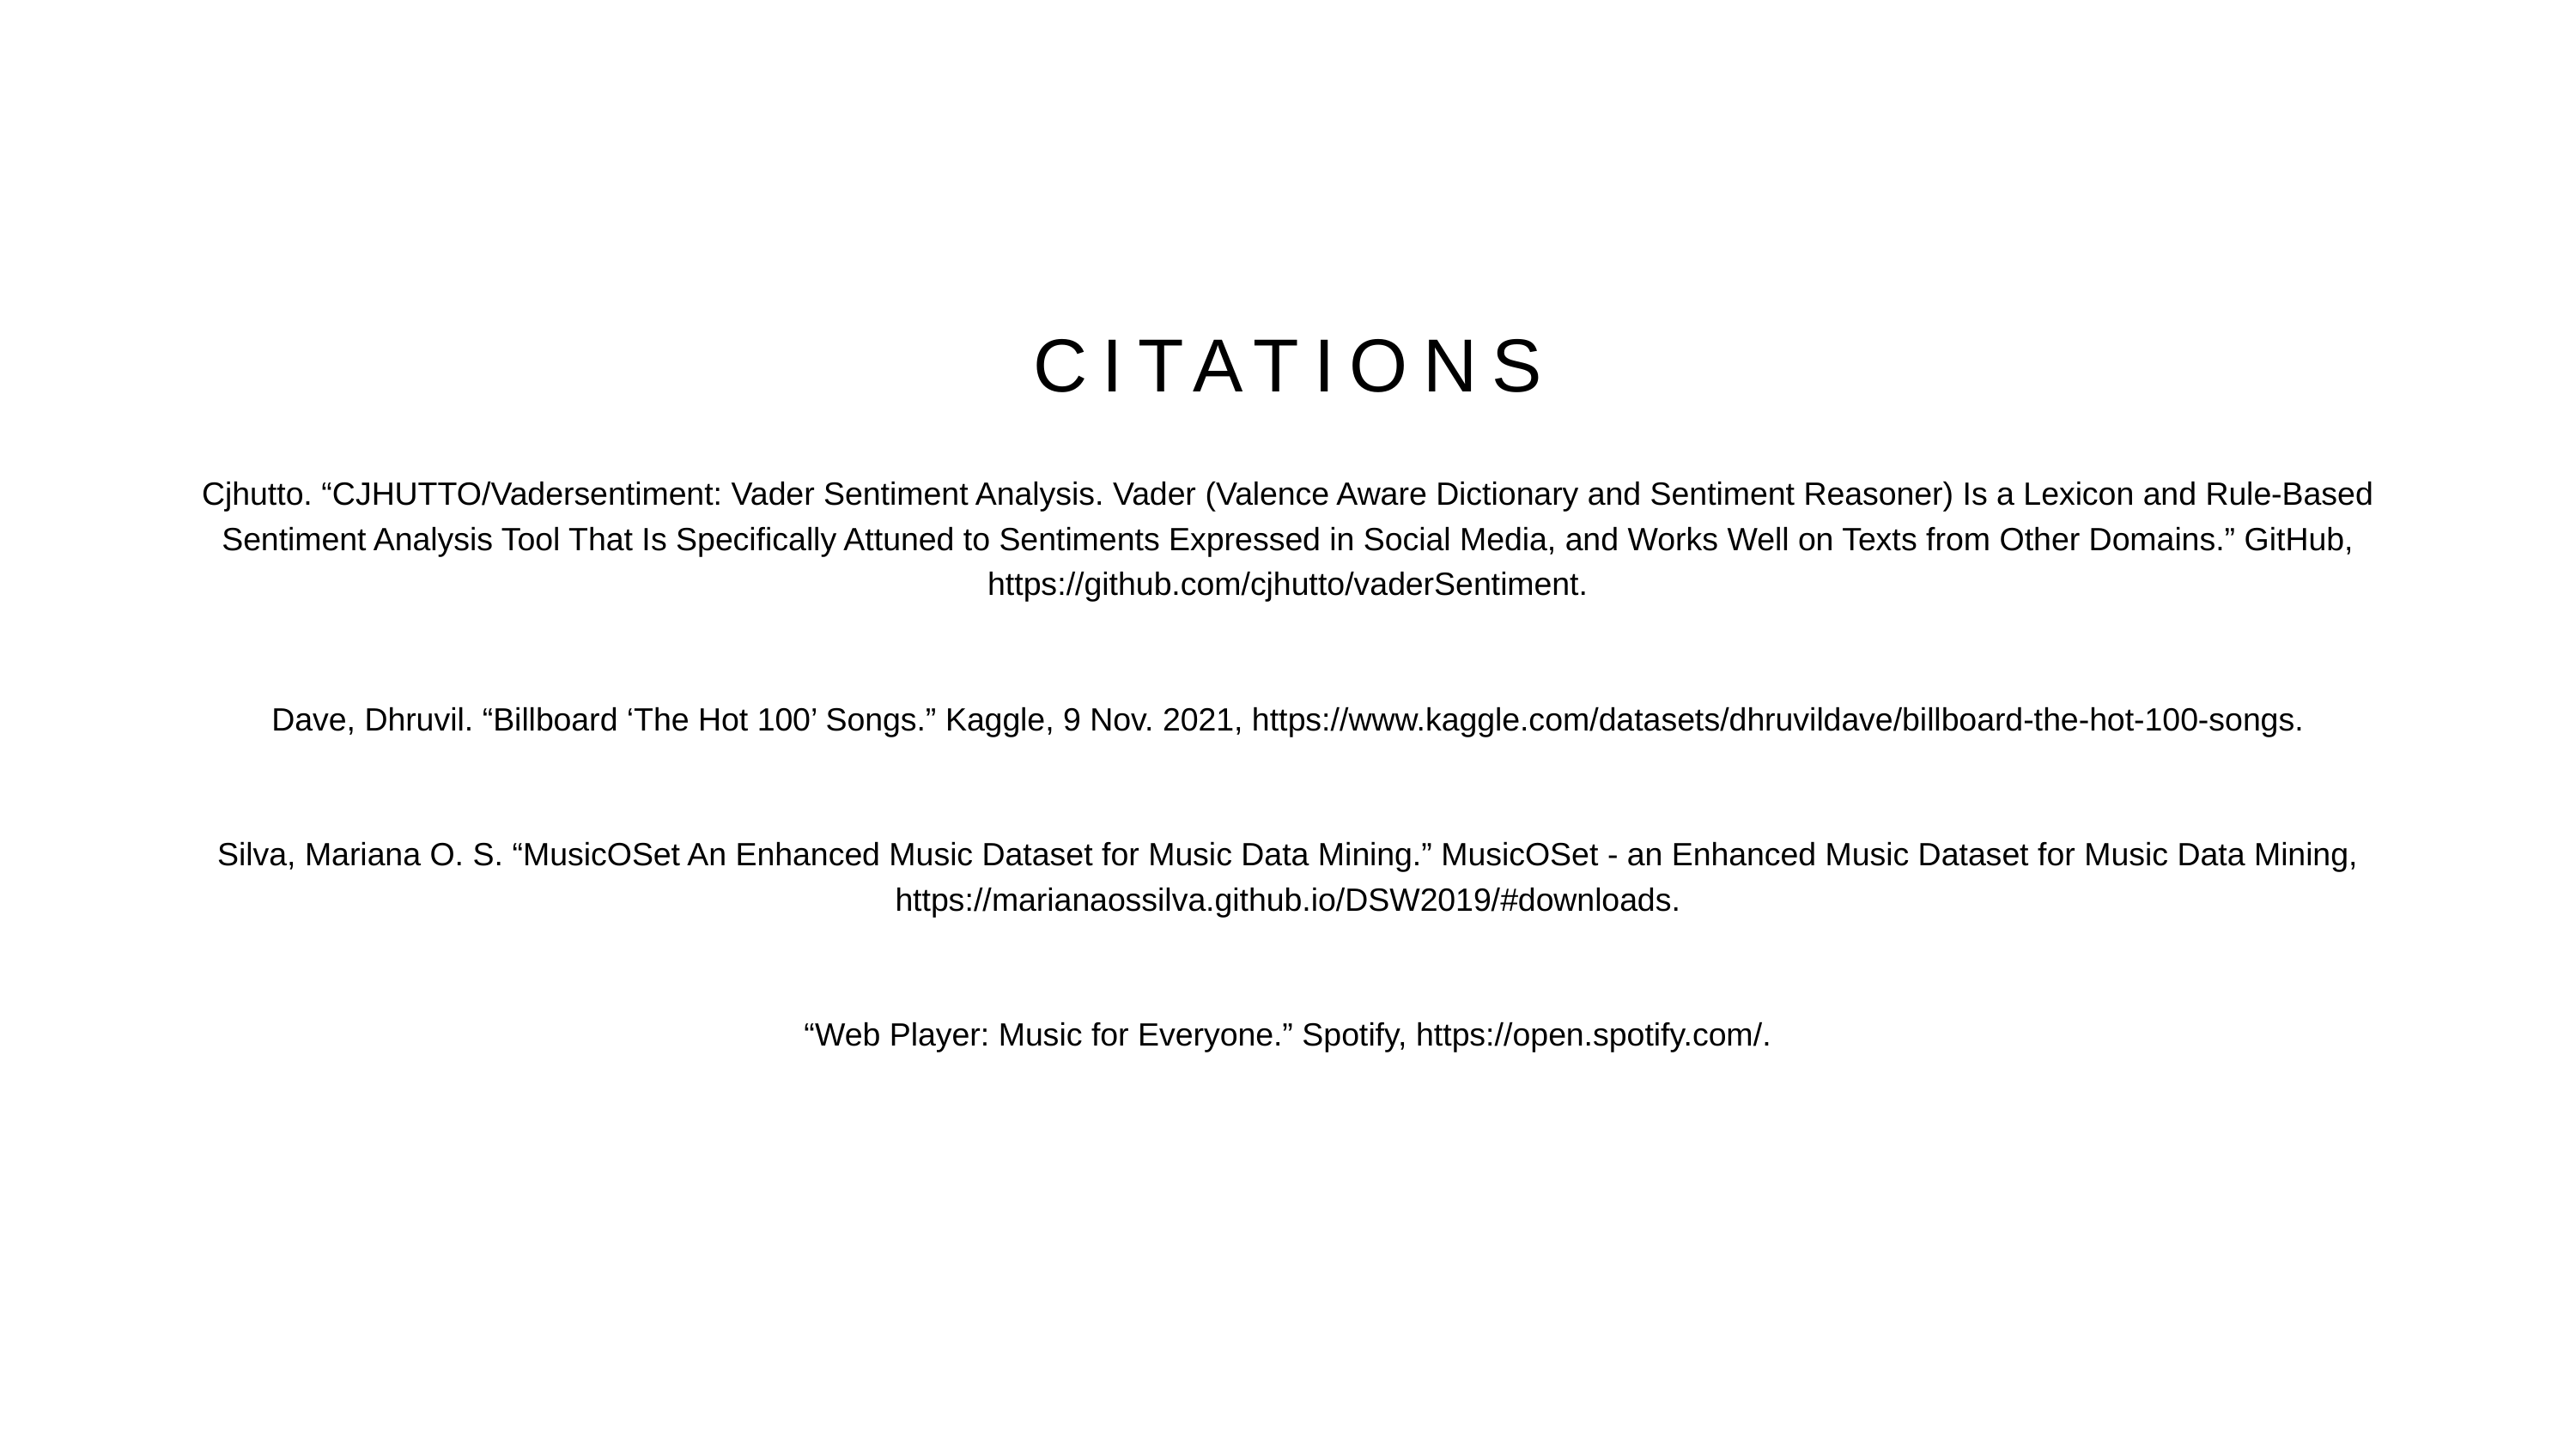

CITATIONS
Cjhutto. “CJHUTTO/Vadersentiment: Vader Sentiment Analysis. Vader (Valence Aware Dictionary and Sentiment Reasoner) Is a Lexicon and Rule-Based Sentiment Analysis Tool That Is Specifically Attuned to Sentiments Expressed in Social Media, and Works Well on Texts from Other Domains.” GitHub, https://github.com/cjhutto/vaderSentiment.

Dave, Dhruvil. “Billboard ‘The Hot 100’ Songs.” Kaggle, 9 Nov. 2021, https://www.kaggle.com/datasets/dhruvildave/billboard-the-hot-100-songs.

Silva, Mariana O. S. “MusicOSet An Enhanced Music Dataset for Music Data Mining.” MusicOSet - an Enhanced Music Dataset for Music Data Mining, https://marianaossilva.github.io/DSW2019/#downloads.

“Web Player: Music for Everyone.” Spotify, https://open.spotify.com/.